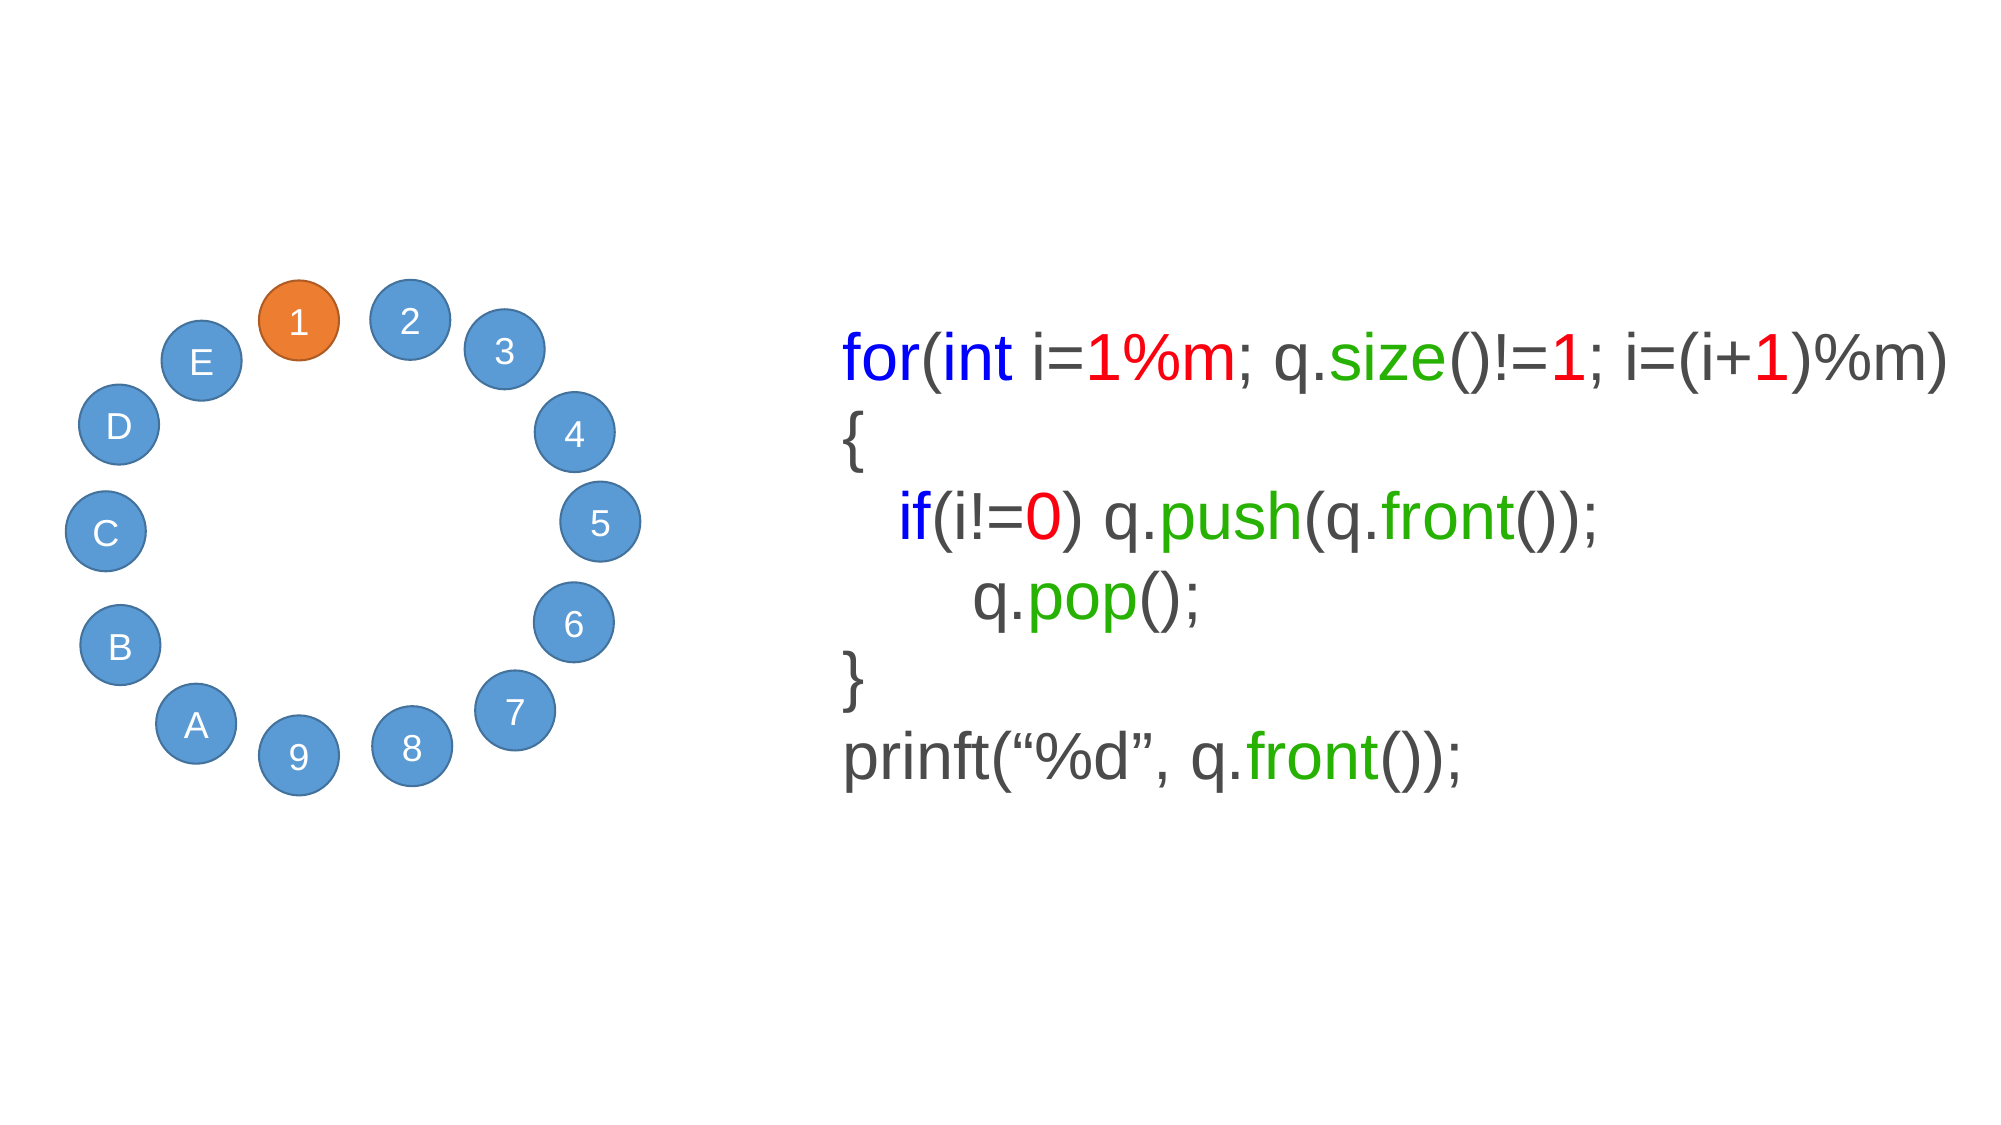

2
1
for(int i=1%m; q.size()!=1; i=(i+1)%m)
{
   if(i!=0) q.push(q.front());
       q.pop();
}
prinft(“%d”, q.front());

3
E
D
4
5
C
6
B
7
A
8
9